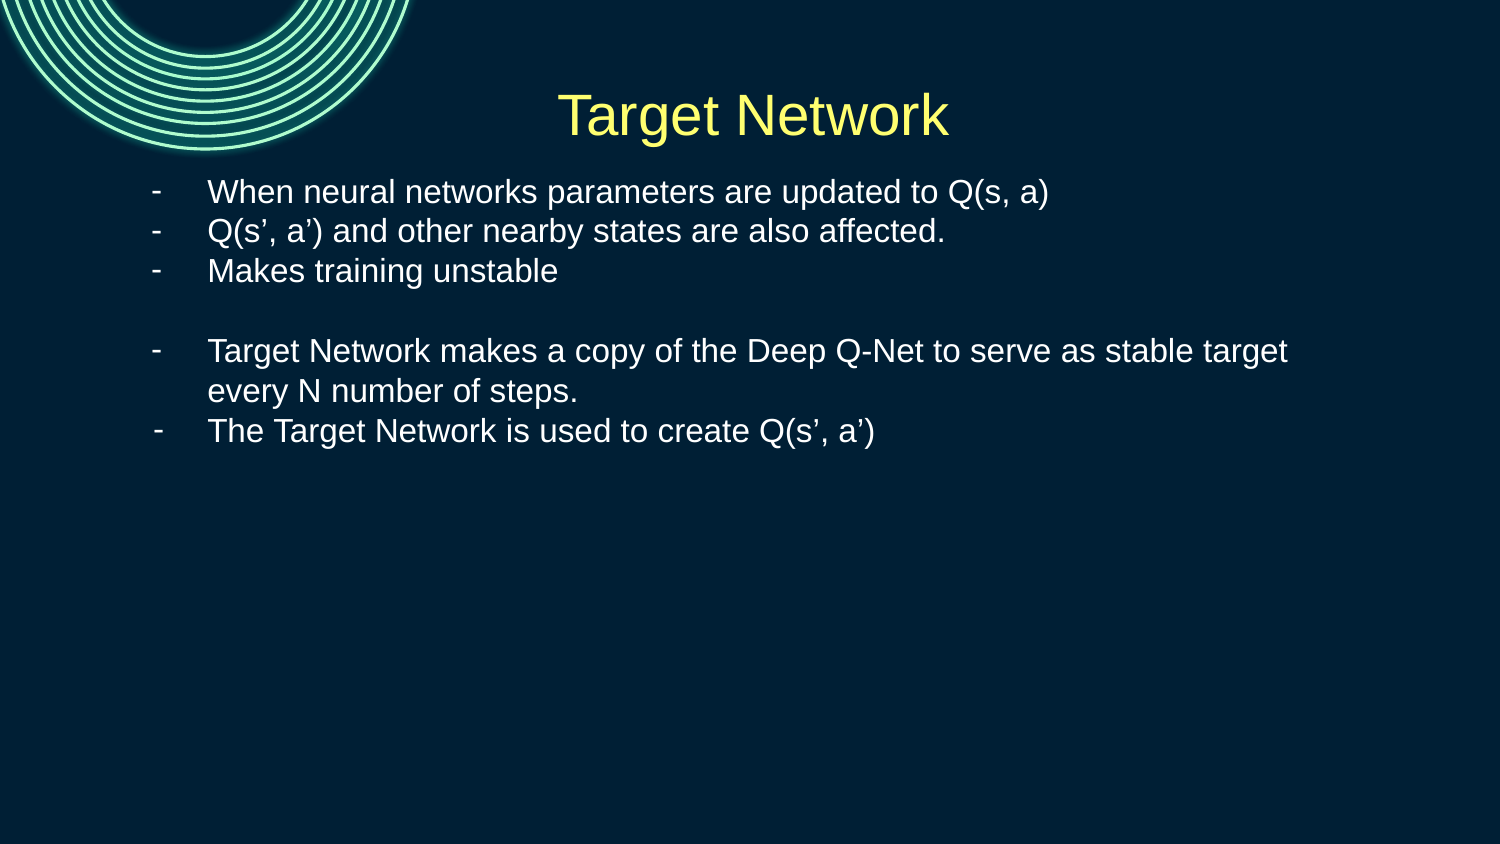

# Target Network
When neural networks parameters are updated to Q(s, a)
Q(s’, a’) and other nearby states are also affected.
Makes training unstable

Target Network makes a copy of the Deep Q-Net to serve as stable target every N number of steps.
The Target Network is used to create Q(s’, a’)